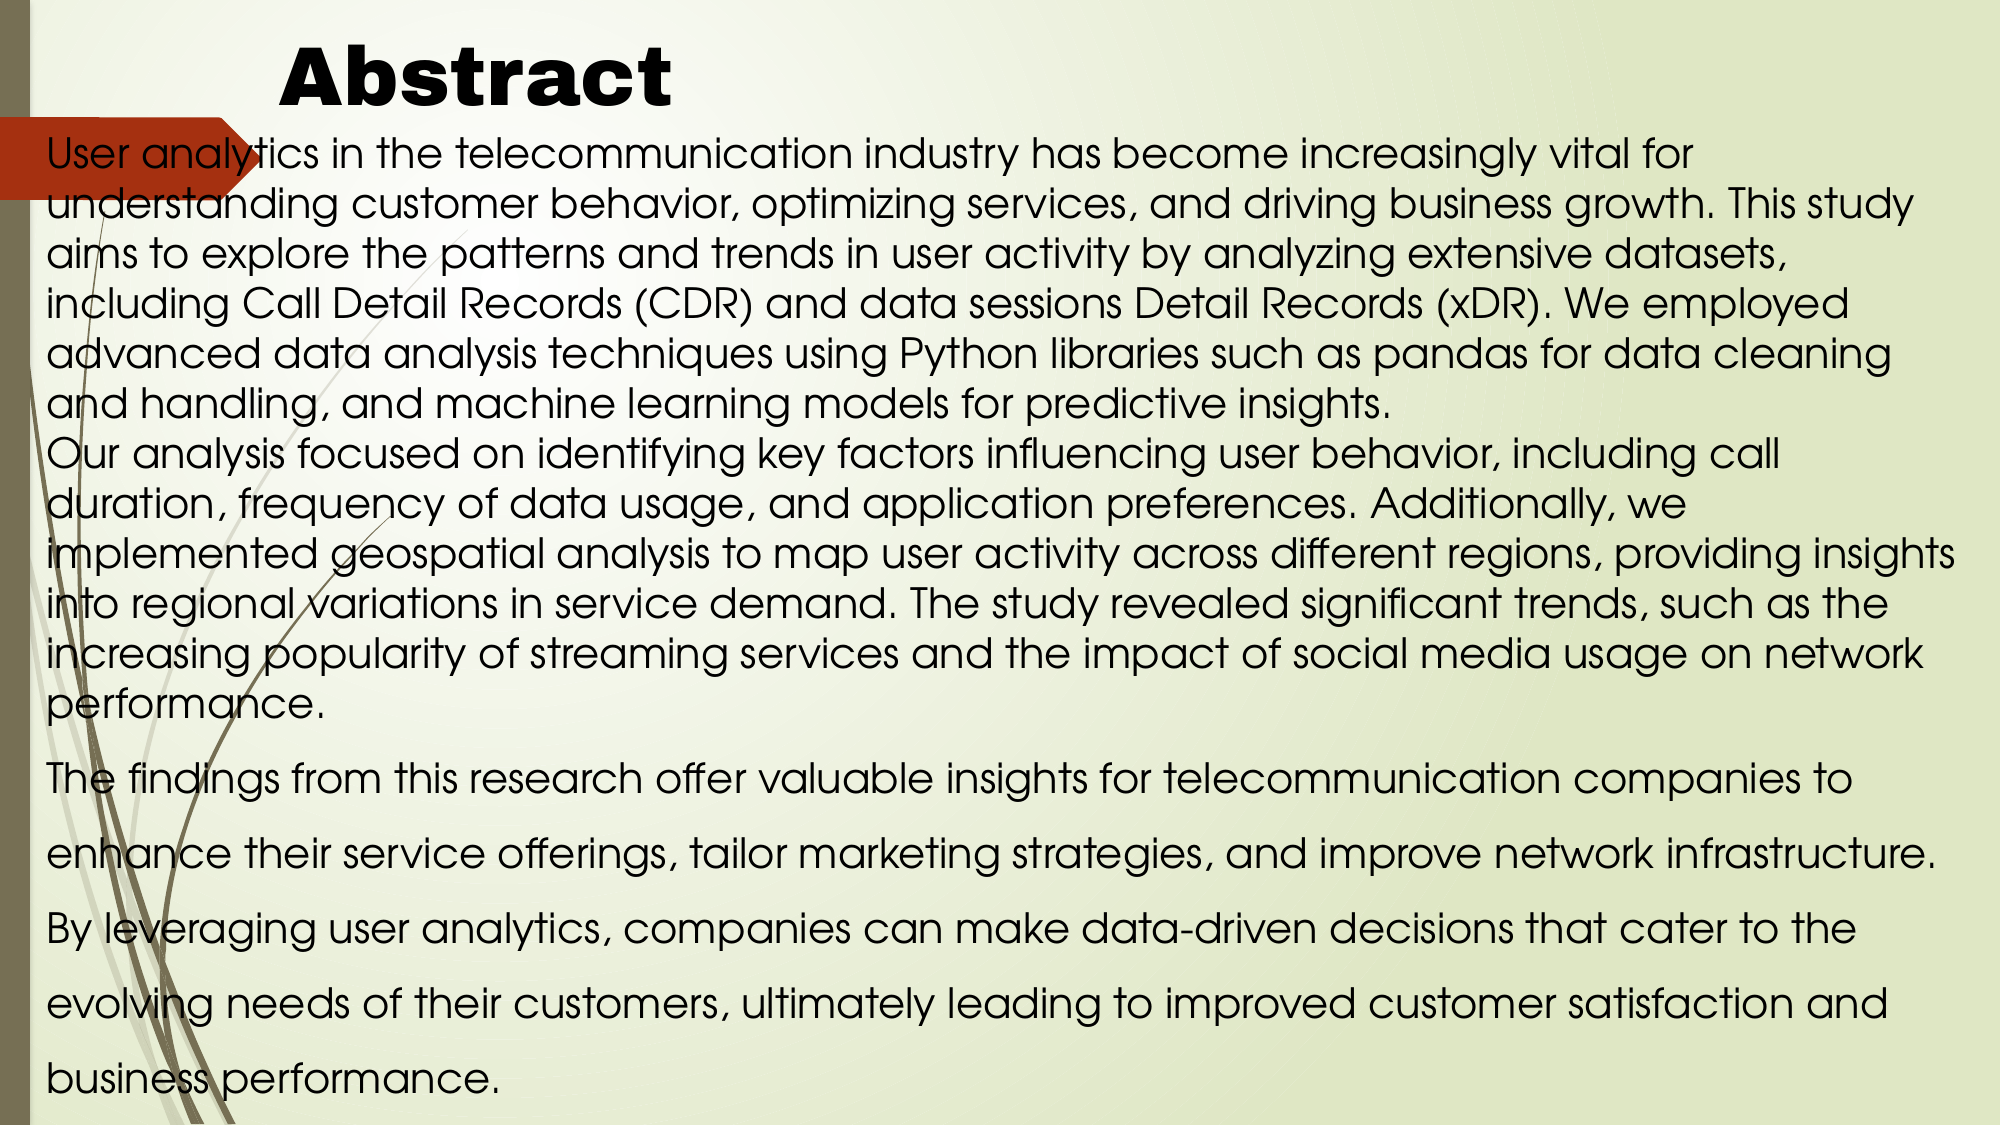

Abstract
User analytics in the telecommunication industry has become increasingly vital for understanding customer behavior, optimizing services, and driving business growth. This study aims to explore the patterns and trends in user activity by analyzing extensive datasets, including Call Detail Records (CDR) and data sessions Detail Records (xDR). We employed advanced data analysis techniques using Python libraries such as pandas for data cleaning and handling, and machine learning models for predictive insights.
Our analysis focused on identifying key factors influencing user behavior, including call duration, frequency of data usage, and application preferences. Additionally, we implemented geospatial analysis to map user activity across different regions, providing insights into regional variations in service demand. The study revealed significant trends, such as the increasing popularity of streaming services and the impact of social media usage on network performance.
The findings from this research offer valuable insights for telecommunication companies to enhance their service offerings, tailor marketing strategies, and improve network infrastructure. By leveraging user analytics, companies can make data-driven decisions that cater to the evolving needs of their customers, ultimately leading to improved customer satisfaction and business performance.